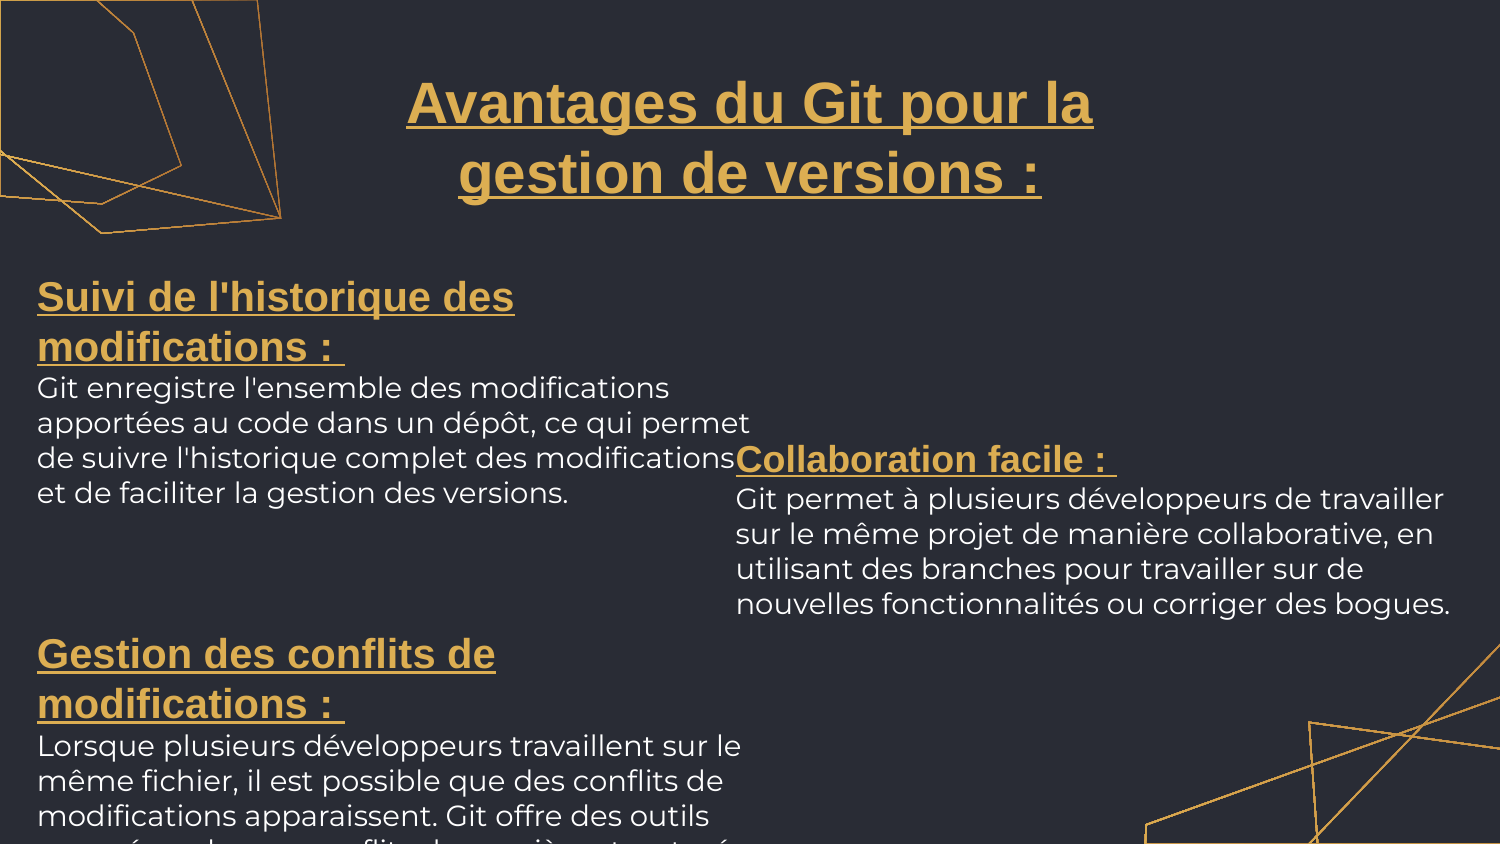

# Avantages du Git pour la gestion de versions :
Suivi de l'historique des modifications :
Git enregistre l'ensemble des modifications apportées au code dans un dépôt, ce qui permet de suivre l'historique complet des modifications et de faciliter la gestion des versions.
Collaboration facile :
Git permet à plusieurs développeurs de travailler sur le même projet de manière collaborative, en utilisant des branches pour travailler sur de nouvelles fonctionnalités ou corriger des bogues.
Gestion des conflits de modifications :
Lorsque plusieurs développeurs travaillent sur le même fichier, il est possible que des conflits de modifications apparaissent. Git offre des outils pour résoudre ces conflits de manière structurée.